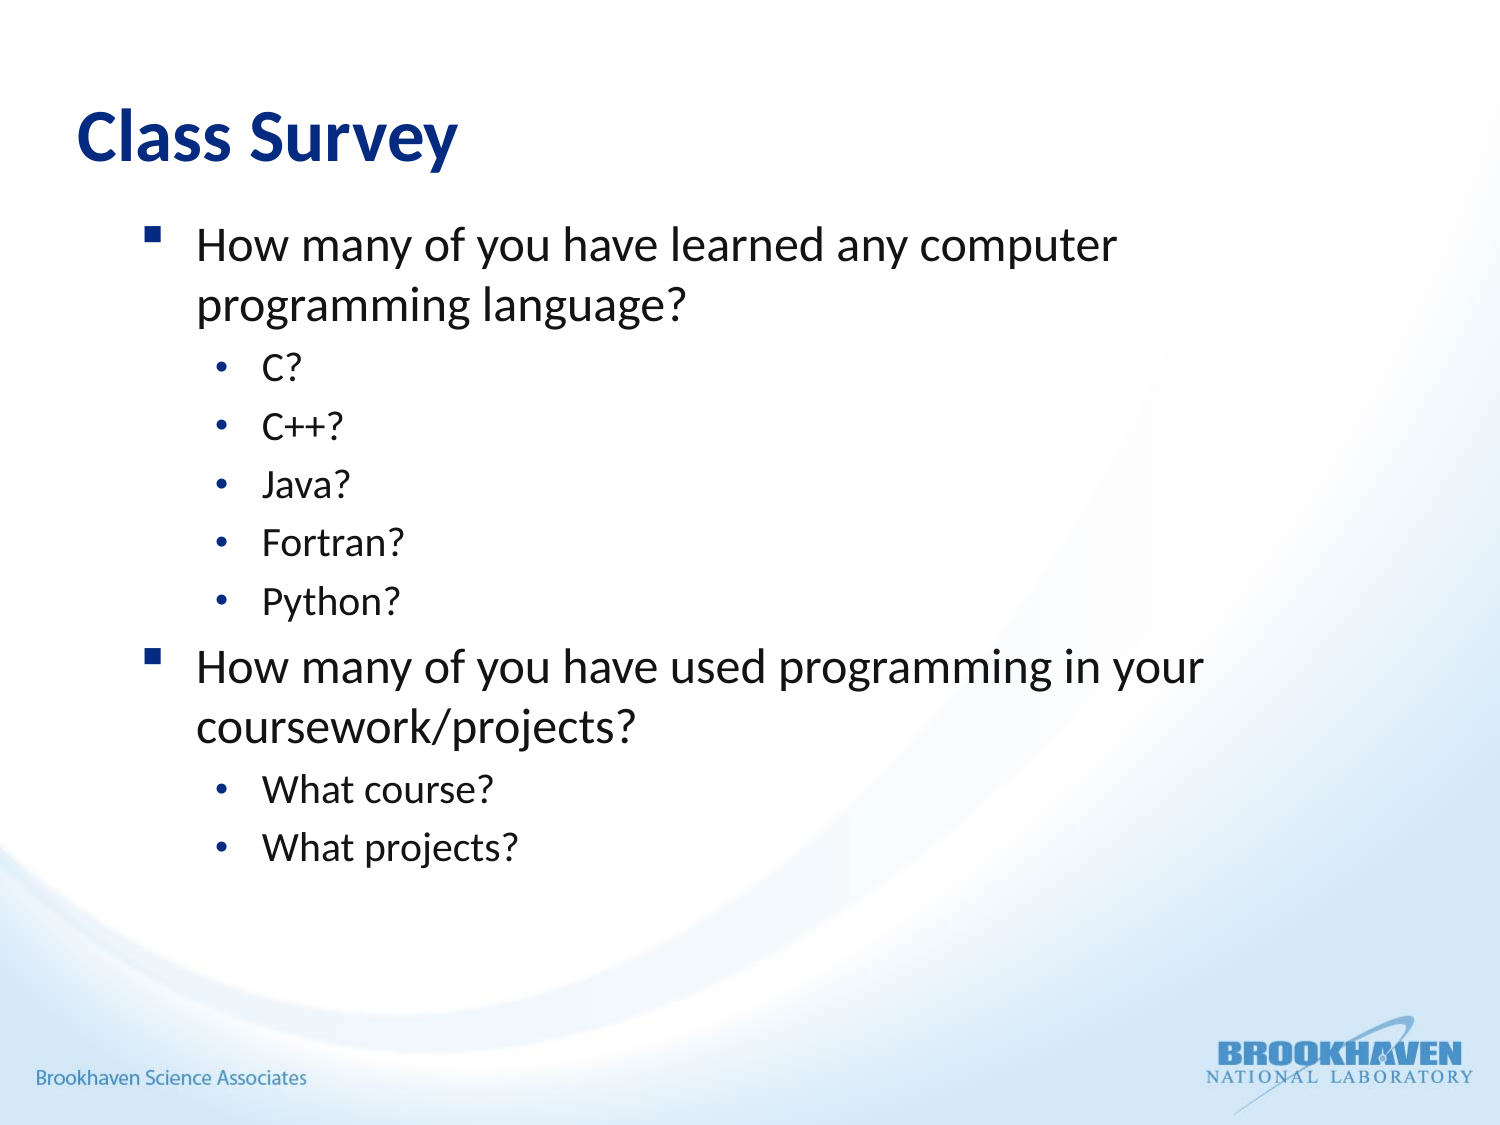

# Class Survey
How many of you have learned any computer programming language?
C?
C++?
Java?
Fortran?
Python?
How many of you have used programming in your coursework/projects?
What course?
What projects?